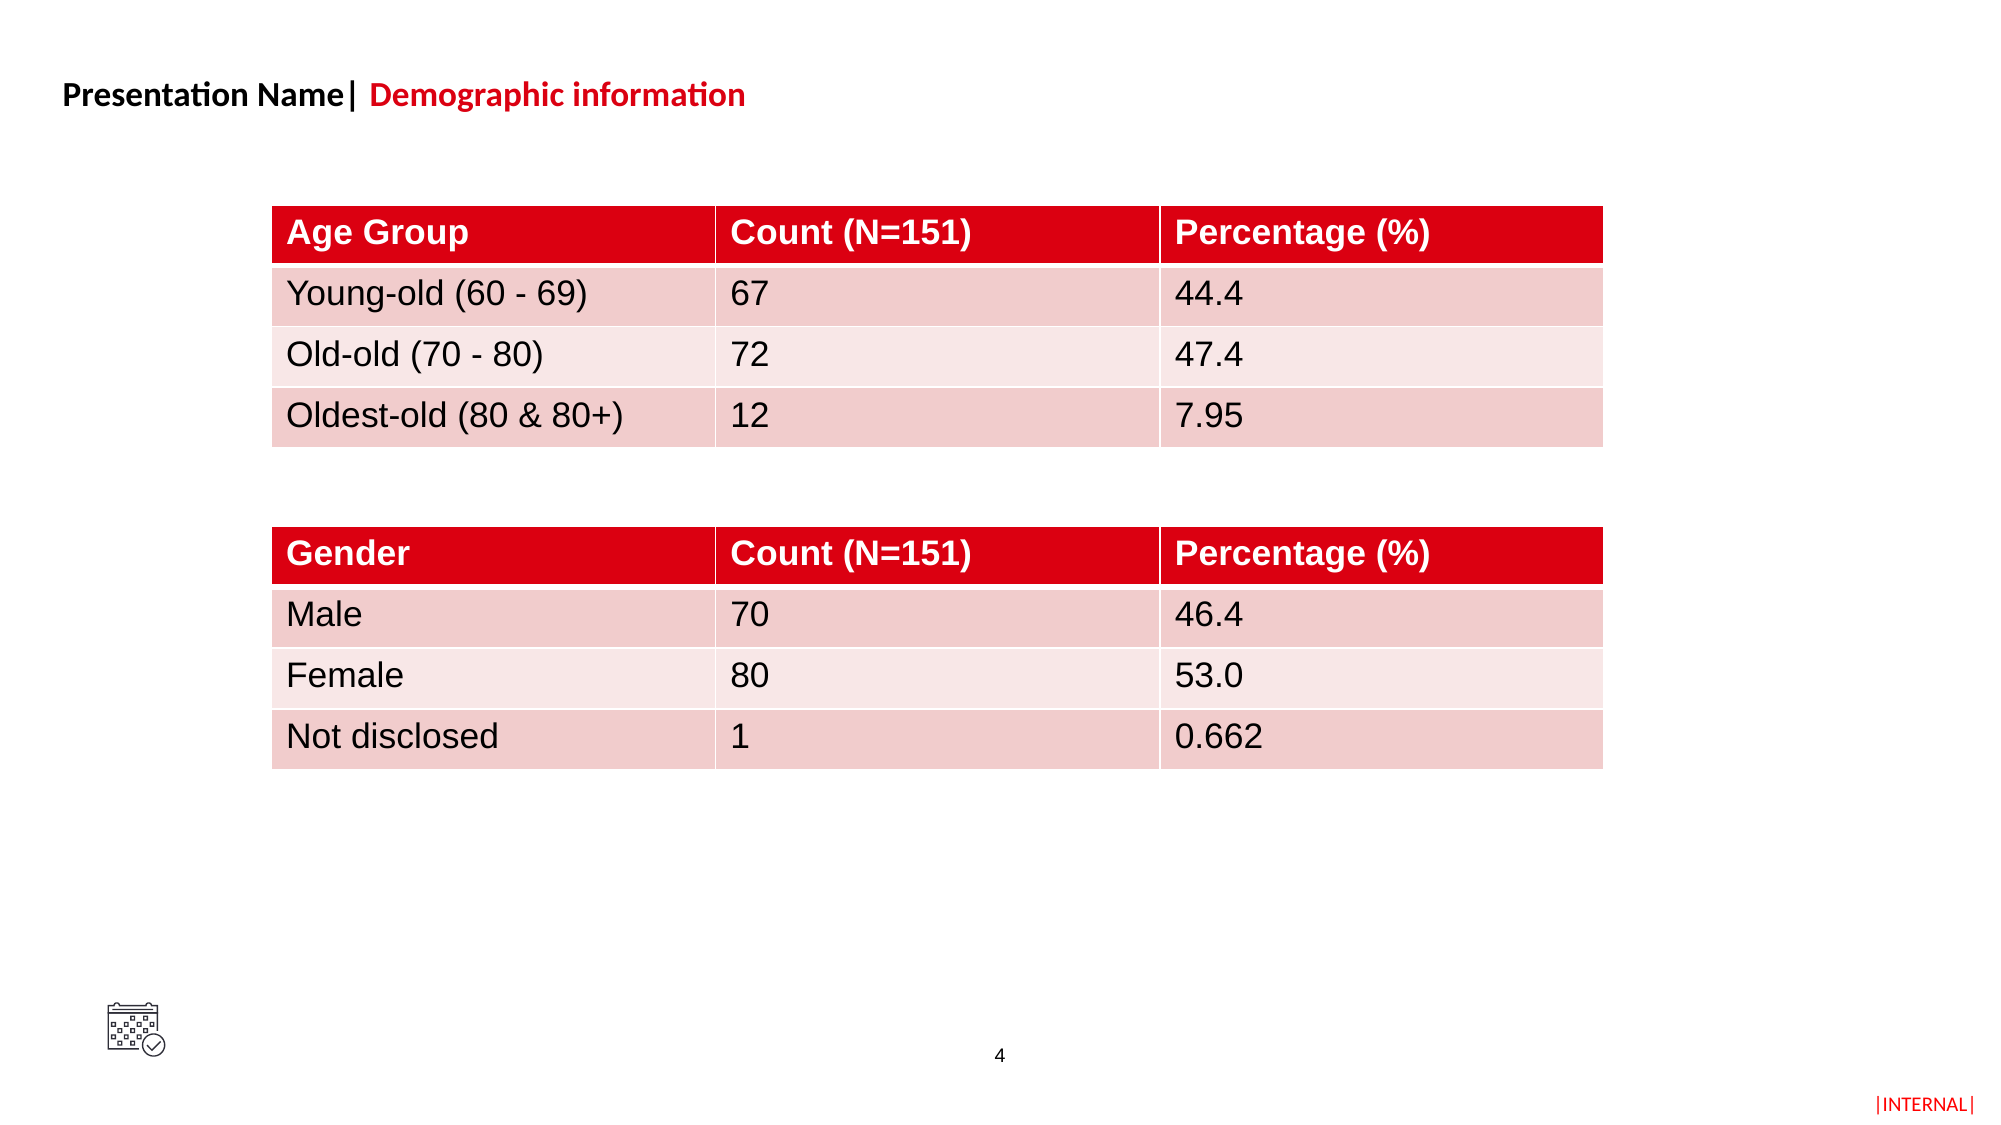

# Presentation Name| Demographic information
| Age Group | Count (N=151) | Percentage (%) |
| --- | --- | --- |
| Young-old (60 - 69) | 67 | 44.4 |
| Old-old (70 - 80) | 72 | 47.4 |
| Oldest-old (80 & 80+) | 12 | 7.95 |
| Gender | Count (N=151) | Percentage (%) |
| --- | --- | --- |
| Male | 70 | 46.4 |
| Female | 80 | 53.0 |
| Not disclosed | 1 | 0.662 |